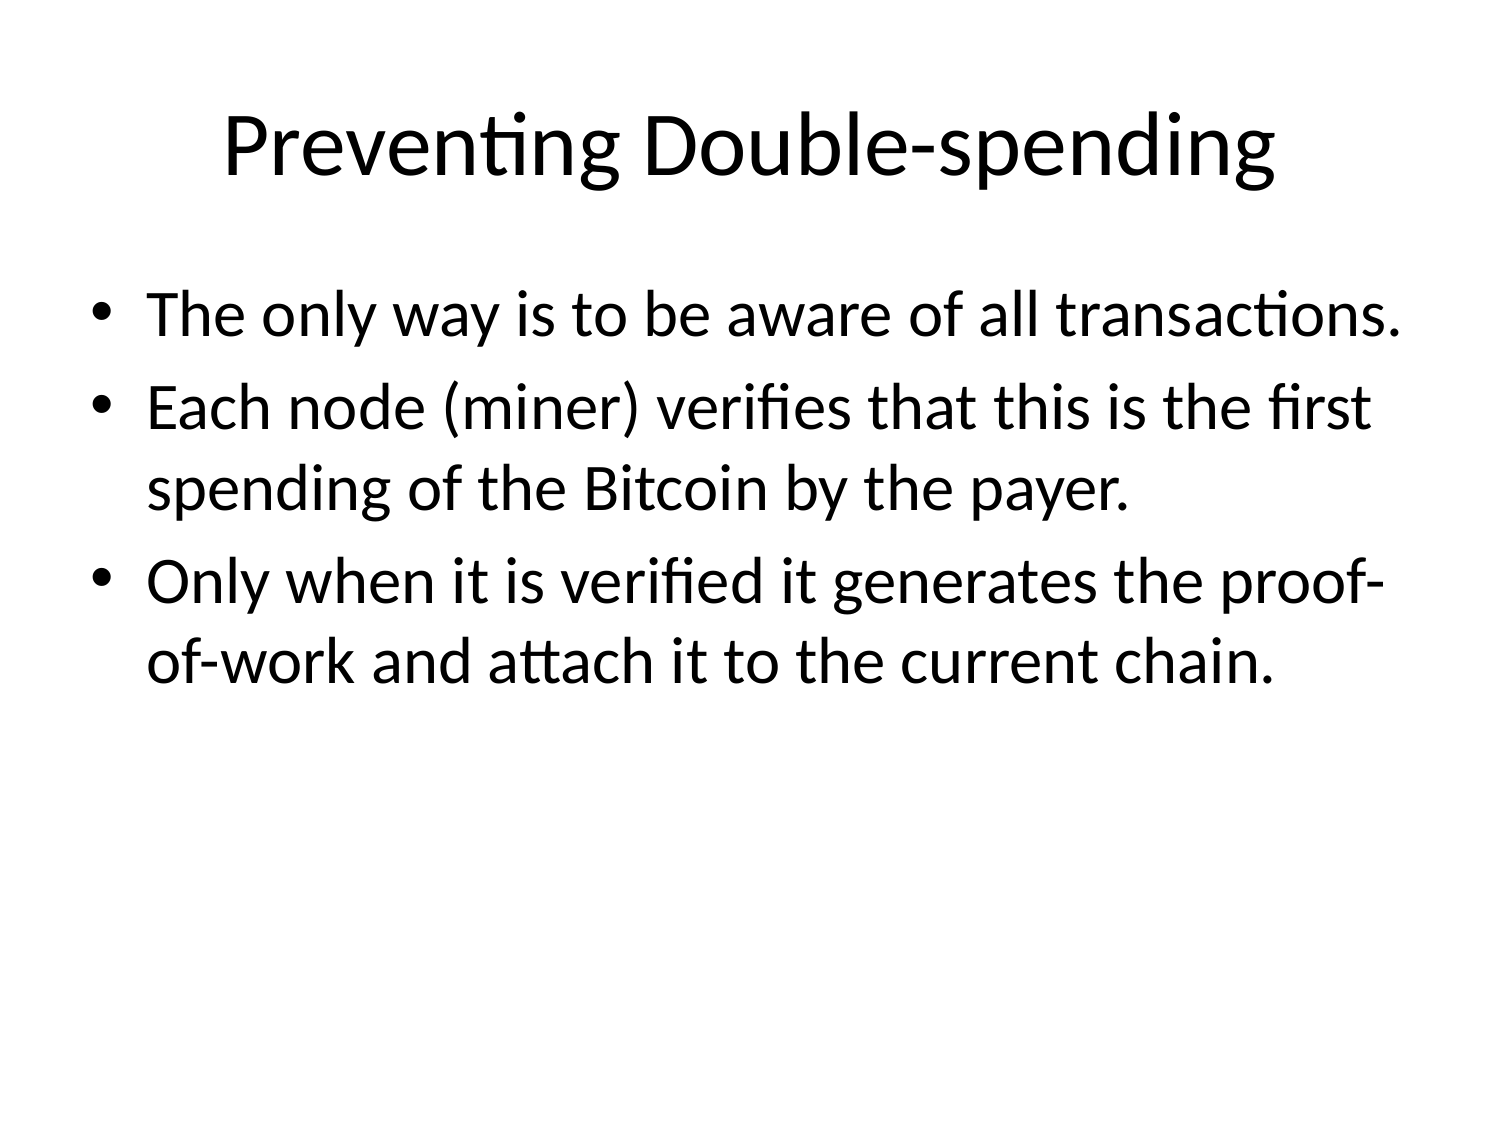

# Preventing Double-spending
The only way is to be aware of all transactions.
Each node (miner) verifies that this is the first spending of the Bitcoin by the payer.
Only when it is verified it generates the proof-of-work and attach it to the current chain.